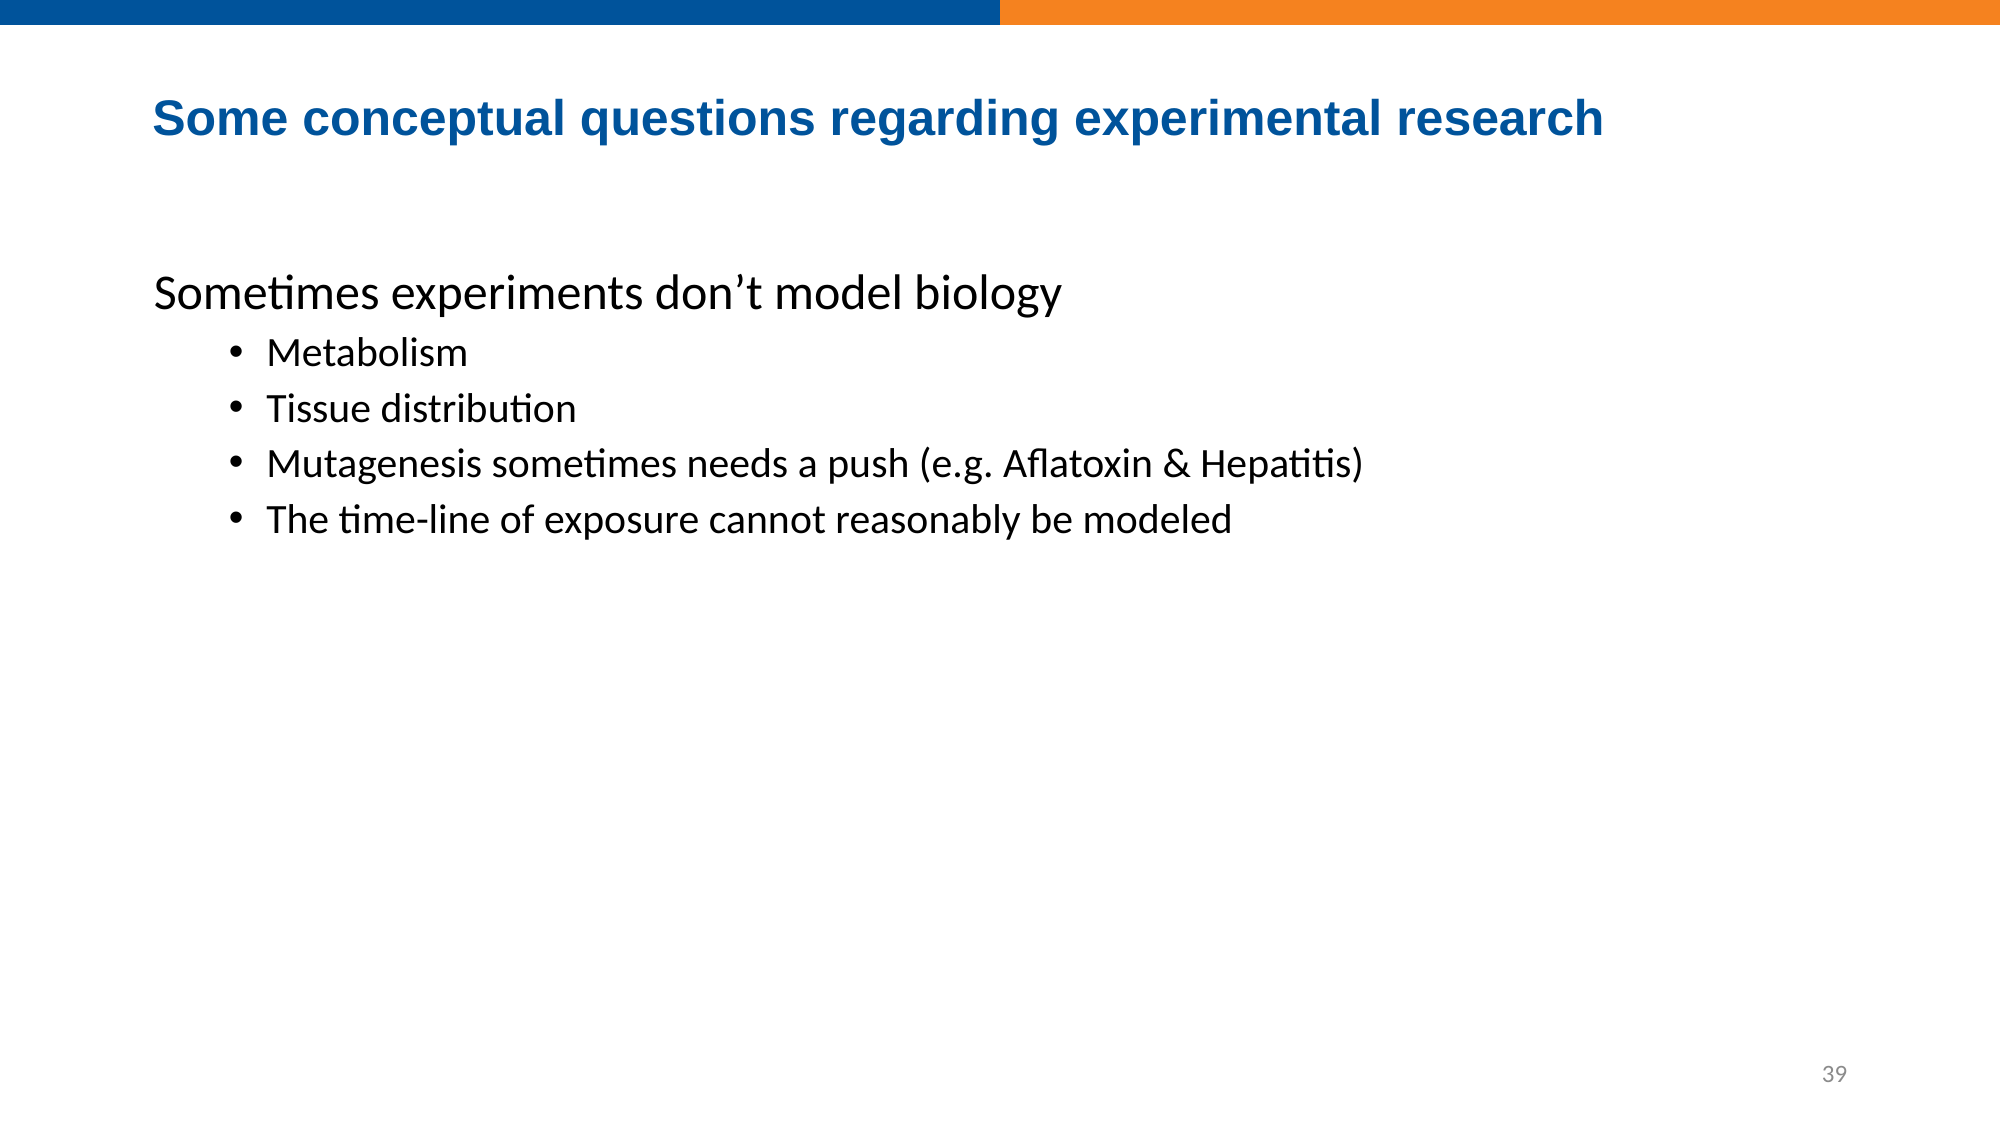

Some conceptual questions regarding experimental research

Sometimes experiments don’t model biology
Metabolism
Tissue distribution
Mutagenesis sometimes needs a push (e.g. Aflatoxin & Hepatitis)
The time-line of exposure cannot reasonably be modeled

39